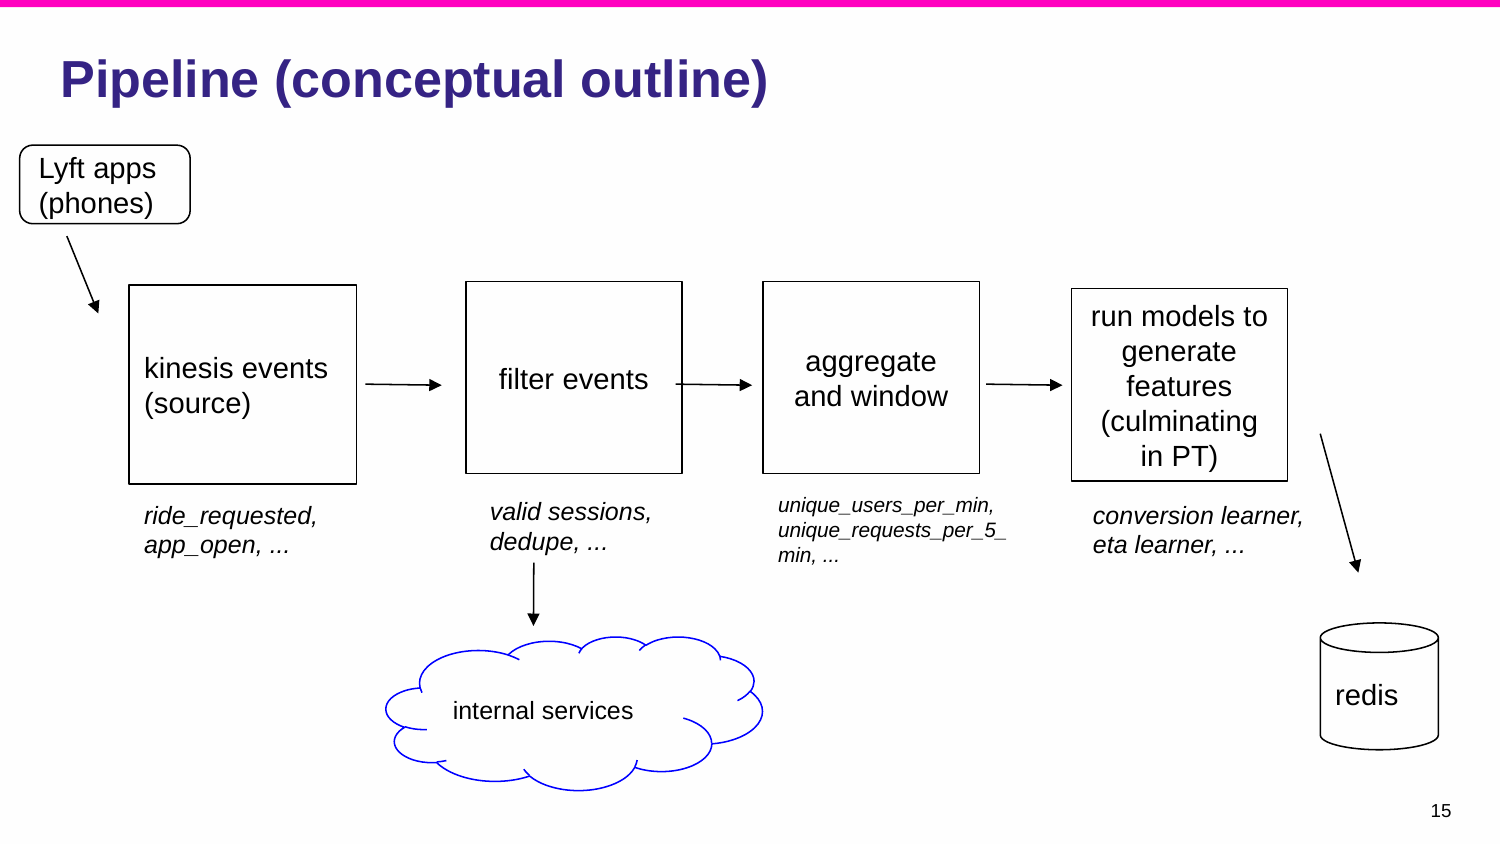

# Pipeline (conceptual outline)

Lyft apps (phones)
filter events
aggregate and window
kinesis events (source)
run models to generate features (culminating in PT)
unique_users_per_min,
unique_requests_per_5_min, ...
valid sessions, dedupe, ...
ride_requested, app_open, ...
conversion learner,
eta learner, ...
redis
internal services
15